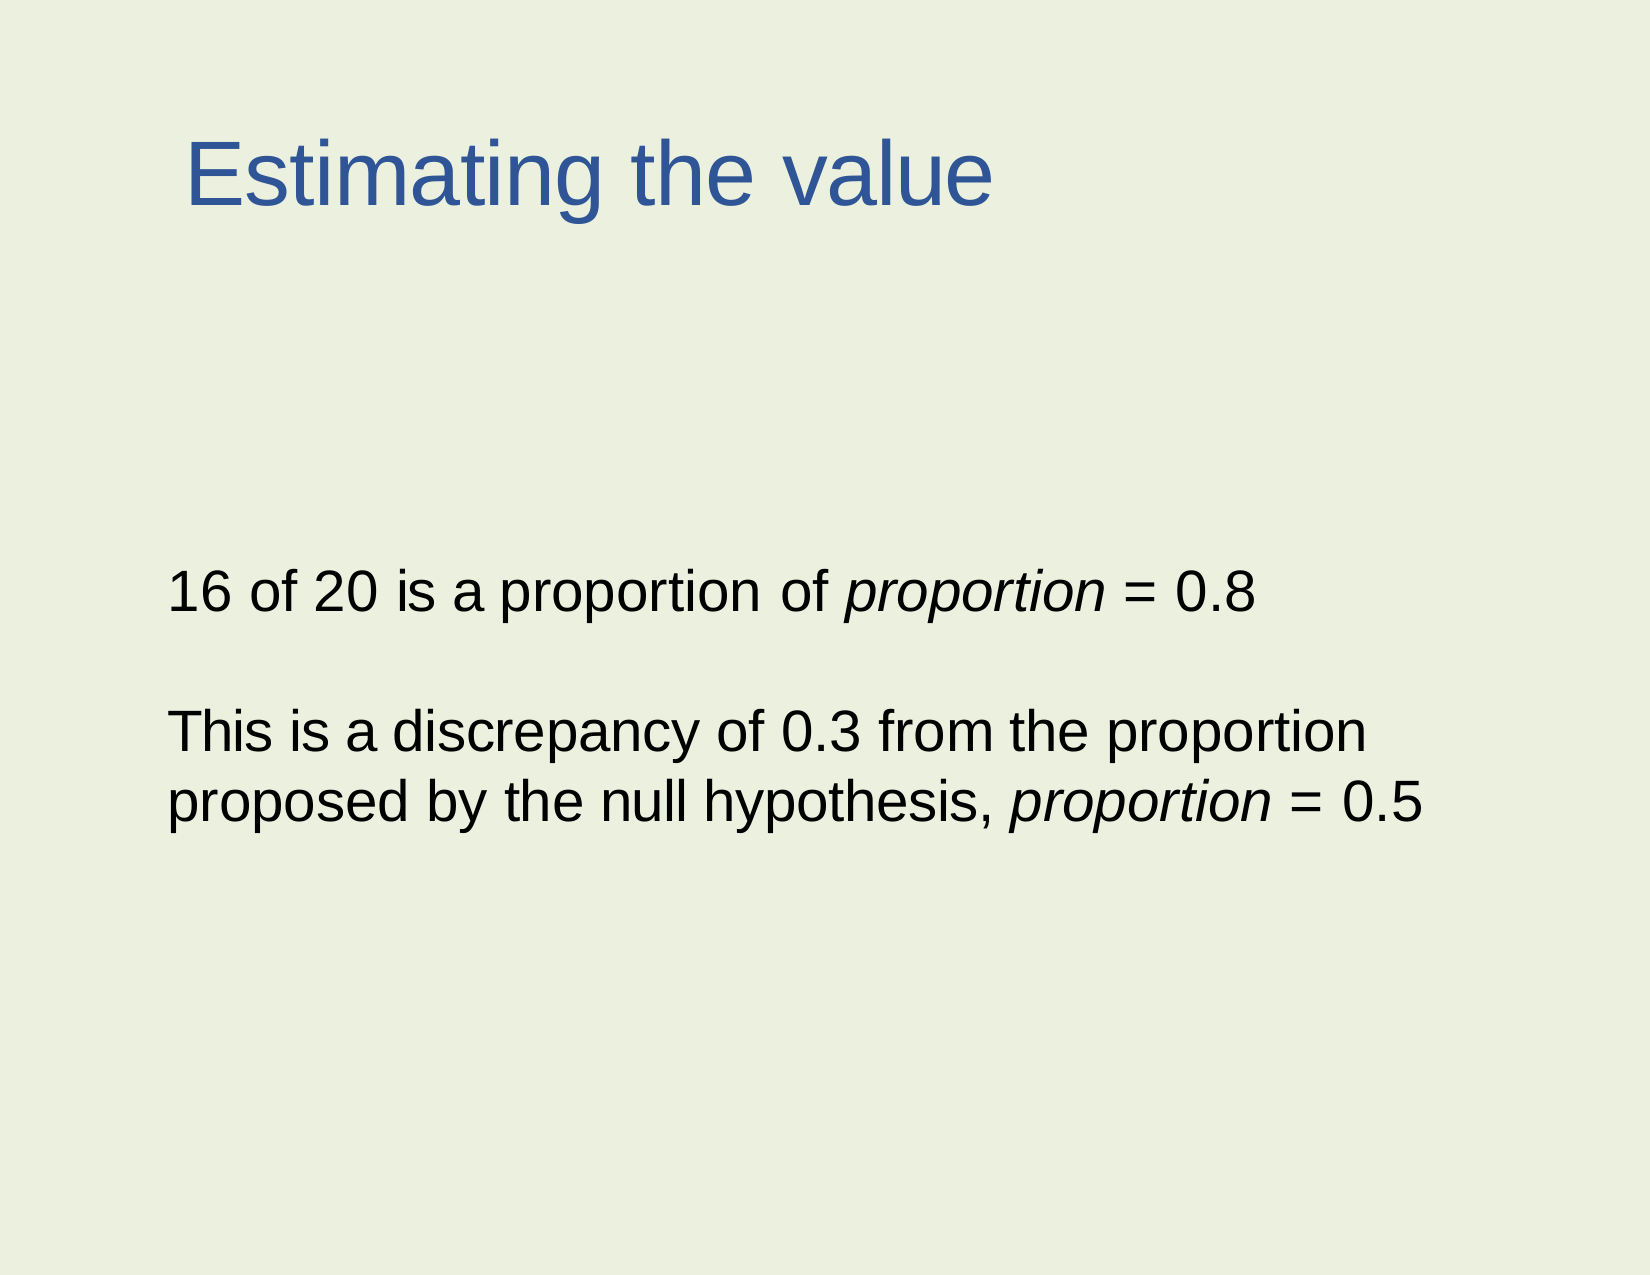

Estimating the value
16 of 20 is a proportion of proportion = 0.8

This is a discrepancy of 0.3 from the proportion proposed by the null hypothesis, proportion = 0.5